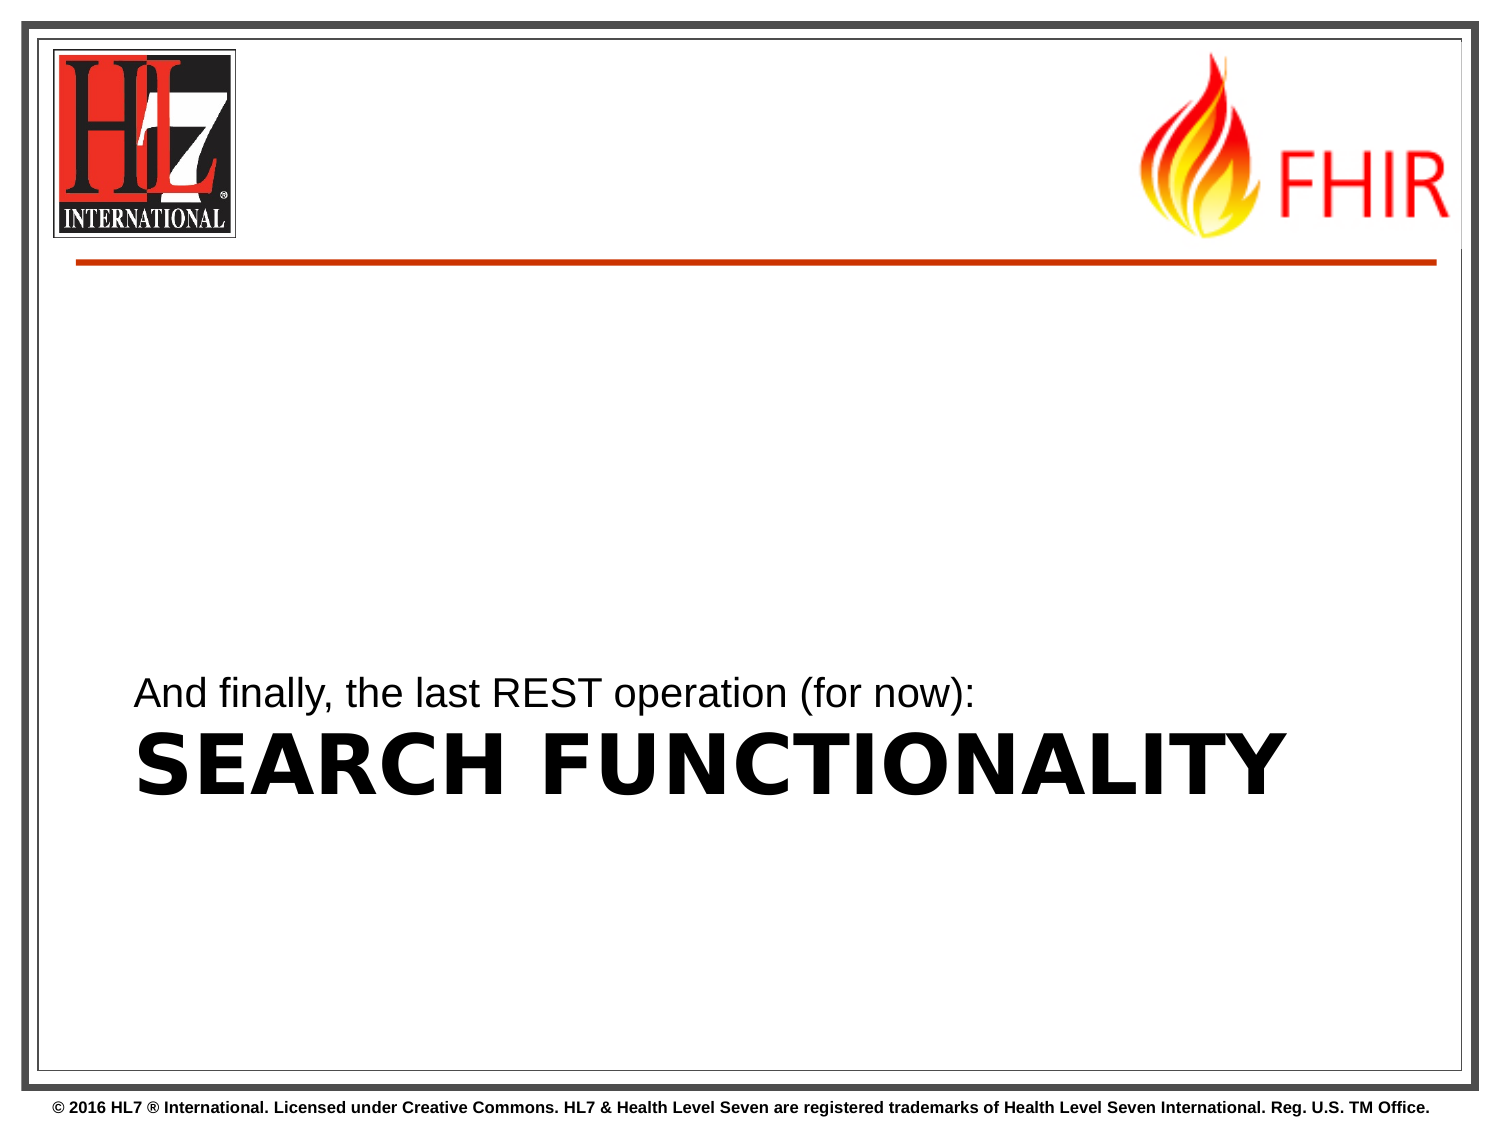

And finally, the last REST operation (for now):
# SEARCH FUNCTIONALITY